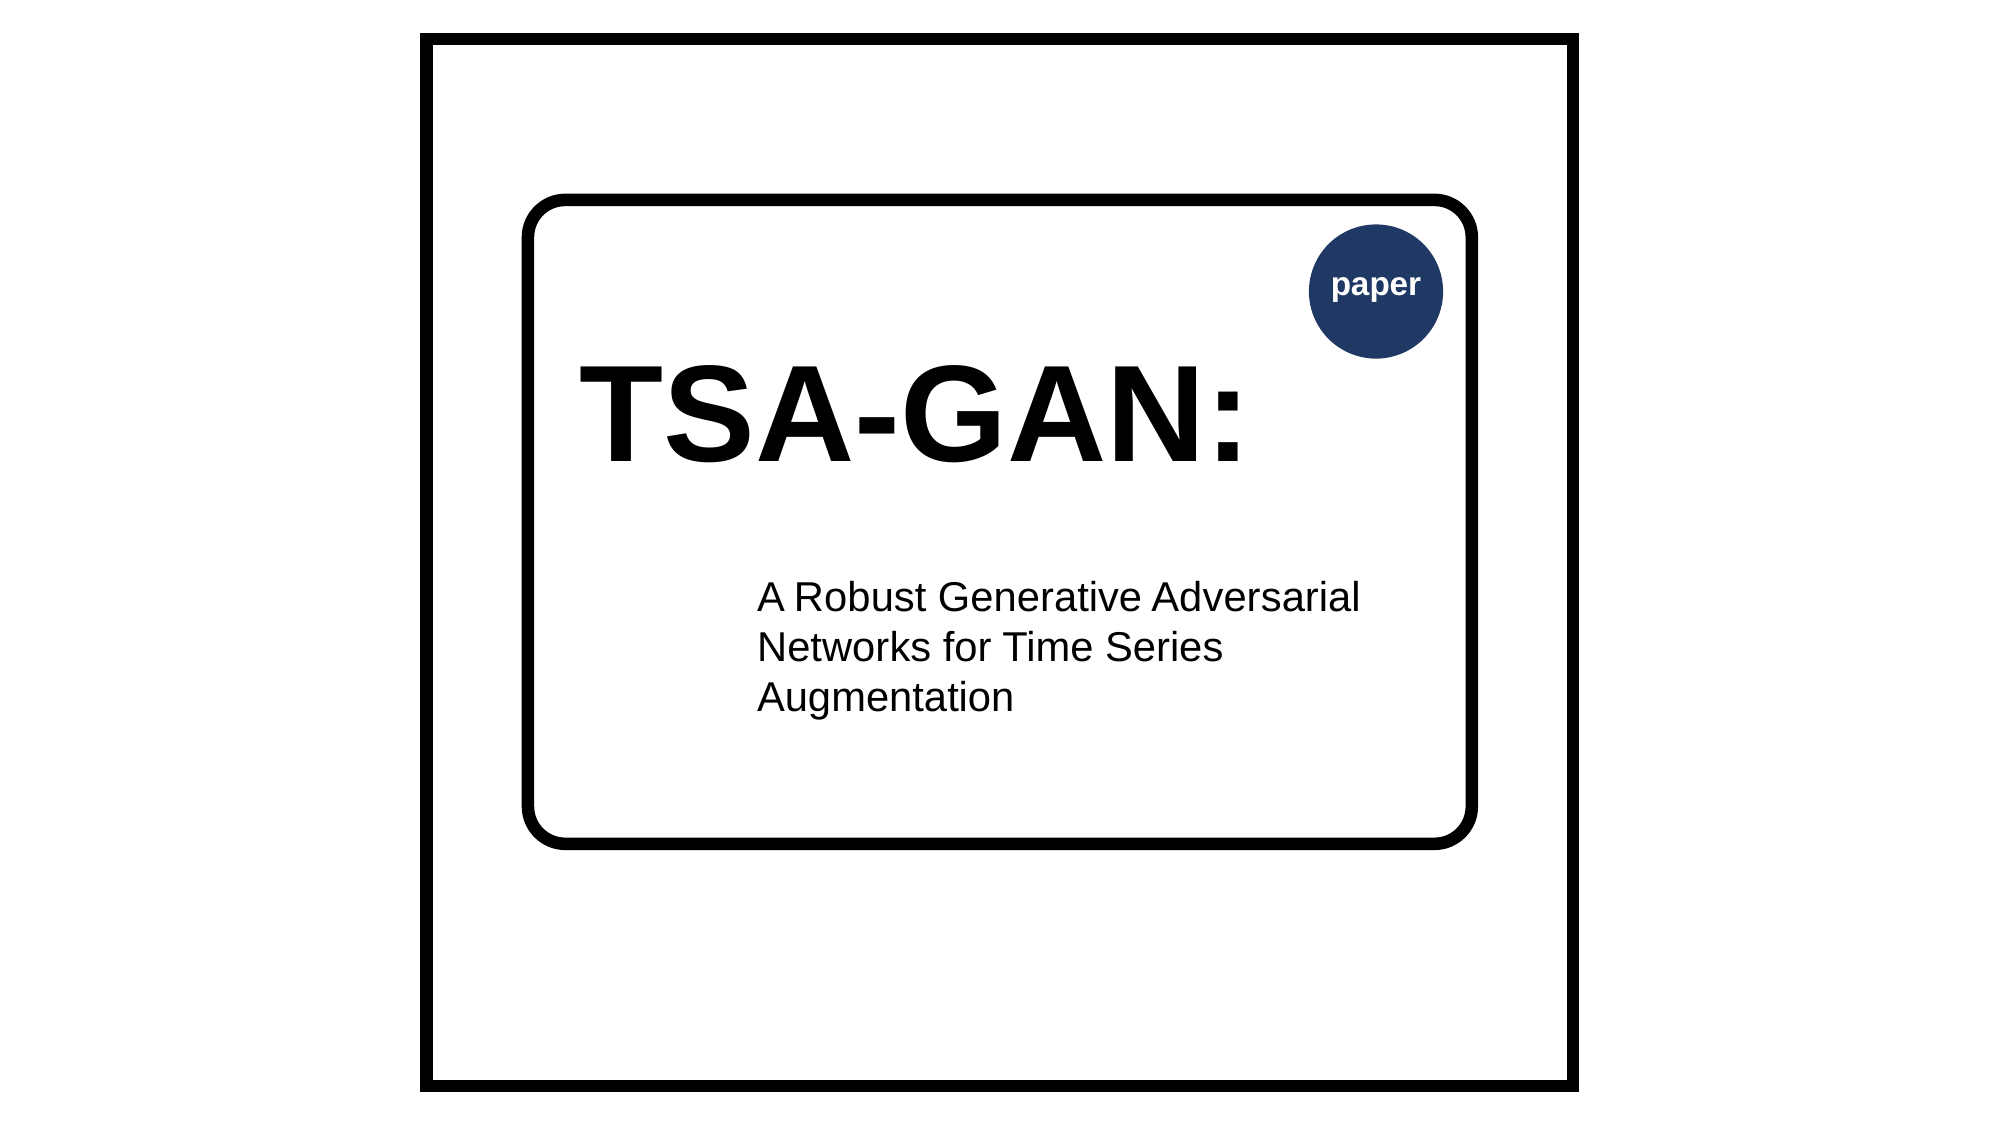

paper
TSA-GAN:
A Robust Generative Adversarial
Networks for Time Series Augmentation